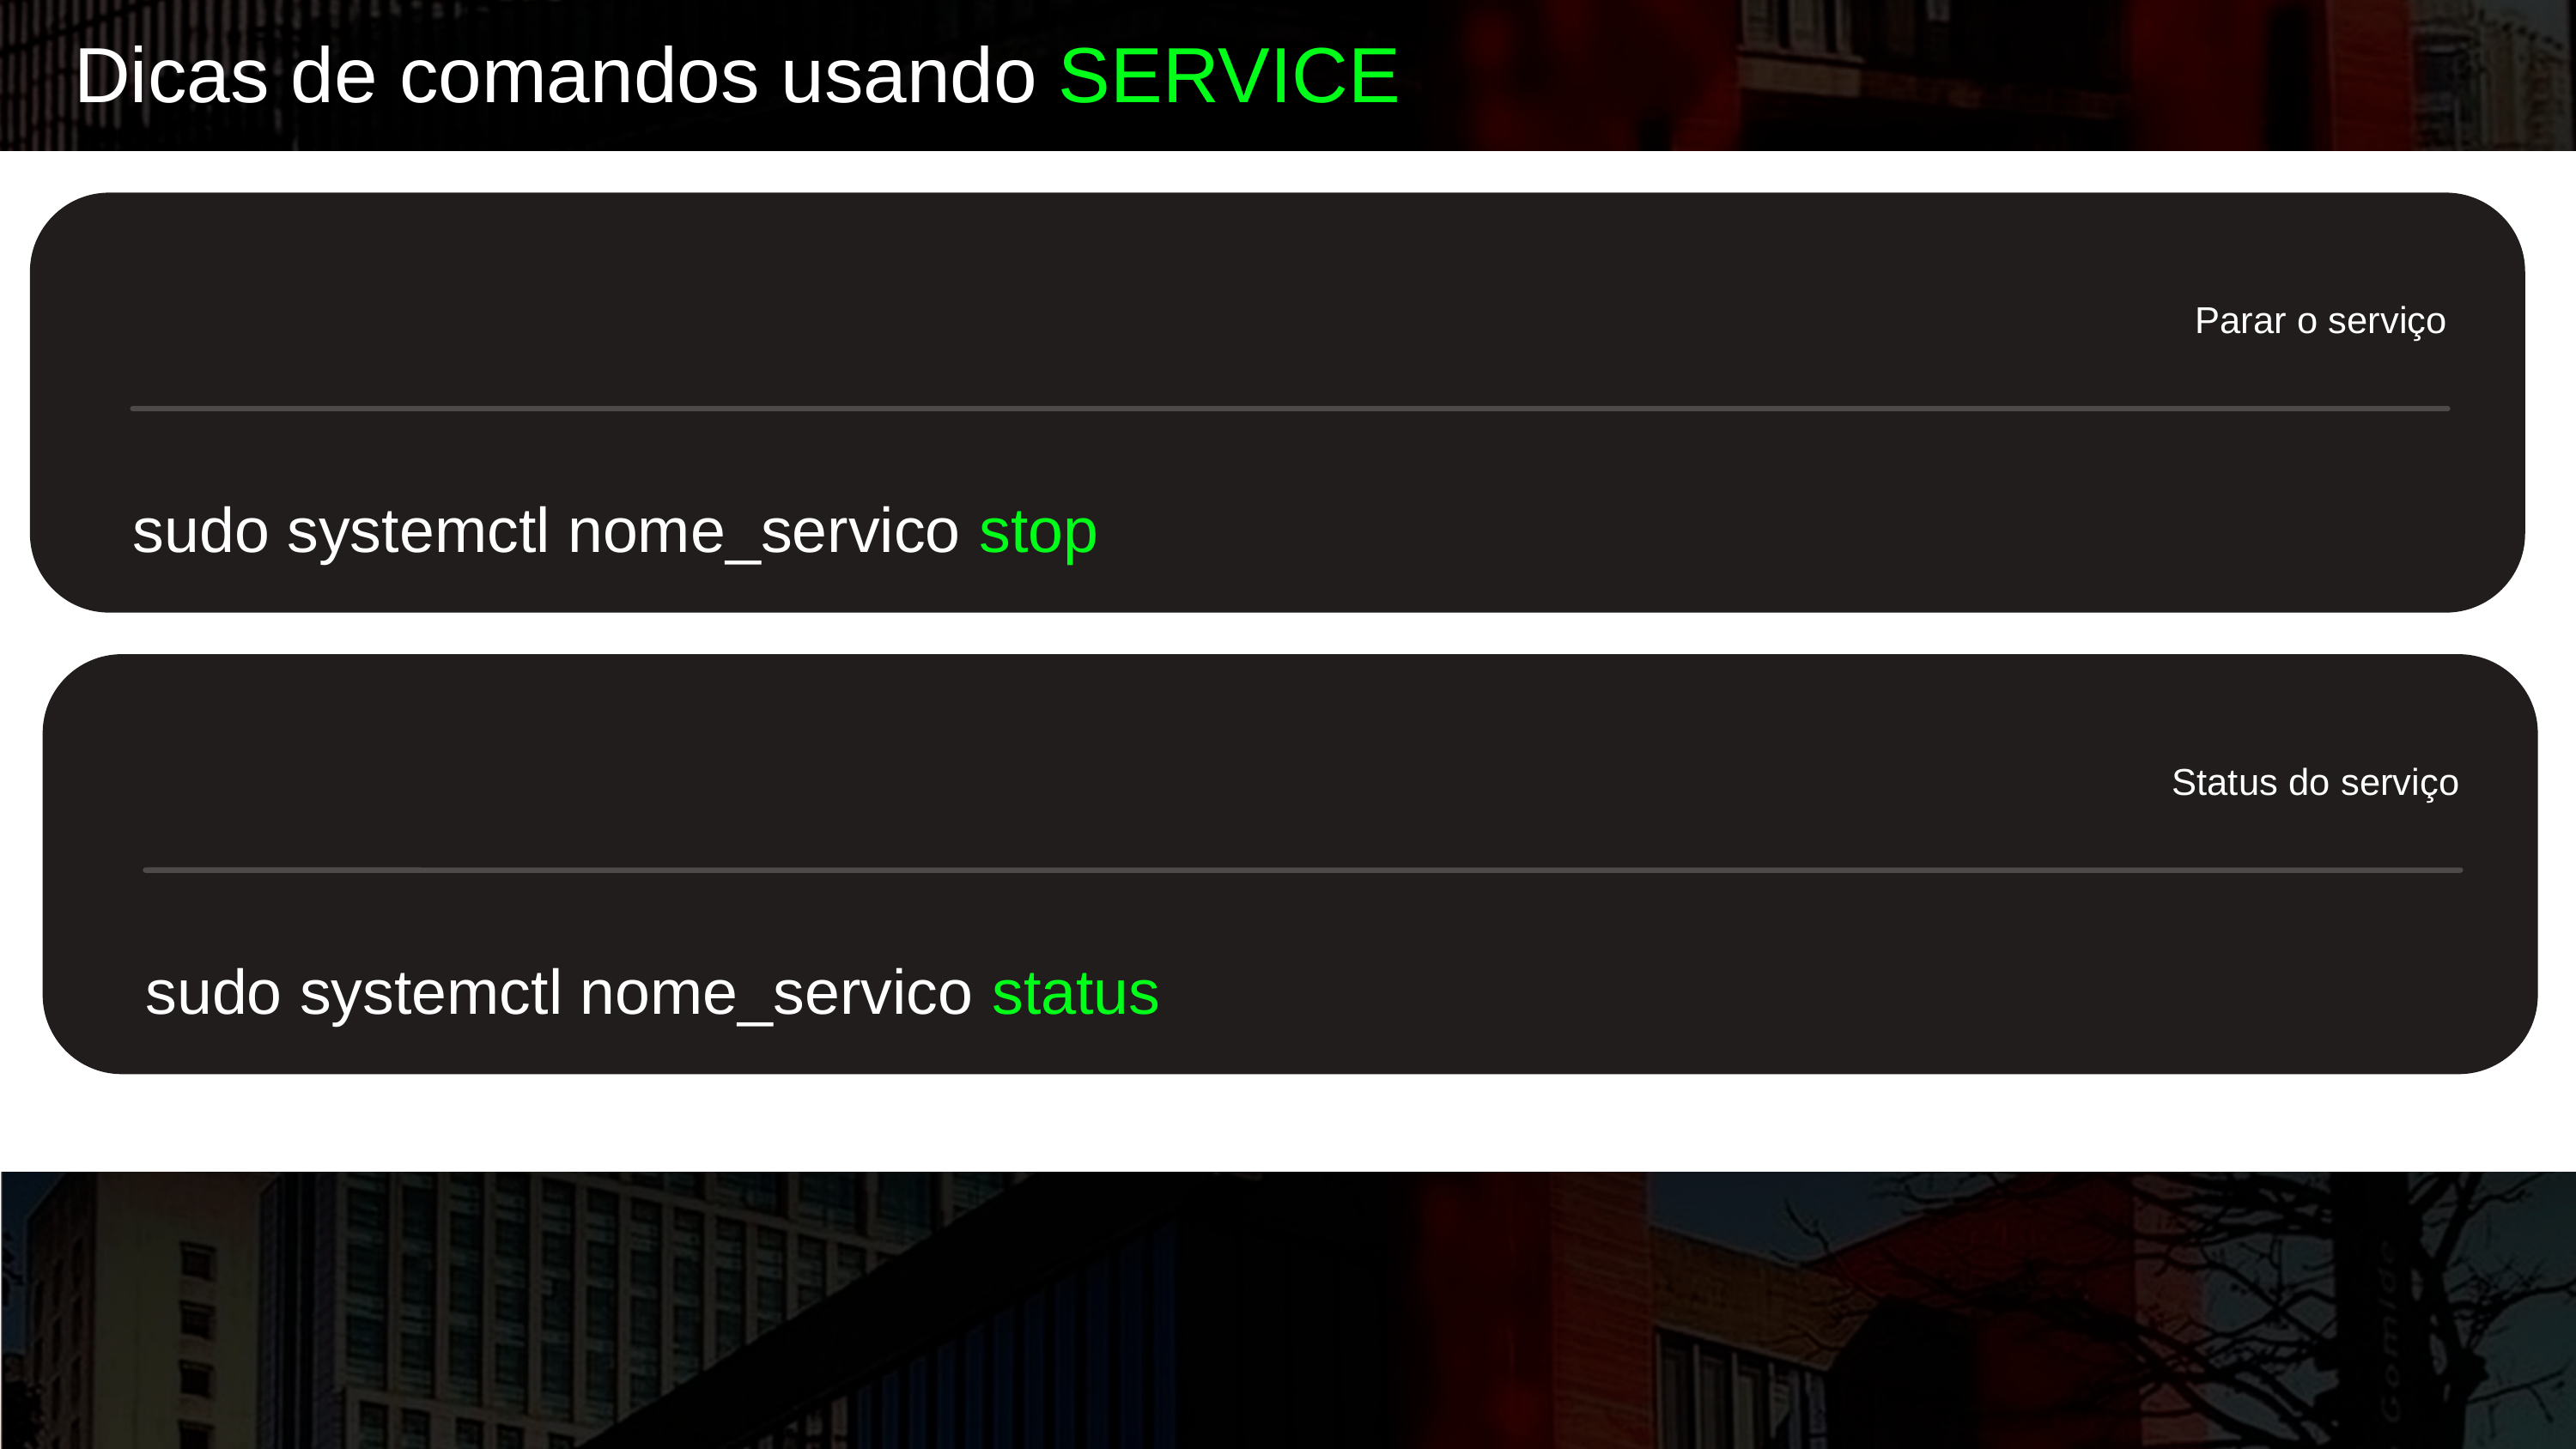

Dicas de comandos usando SERVICE

Parar o serviço

sudo systemctl nome_servico stop

Status do serviço

sudo systemctl nome_servico status